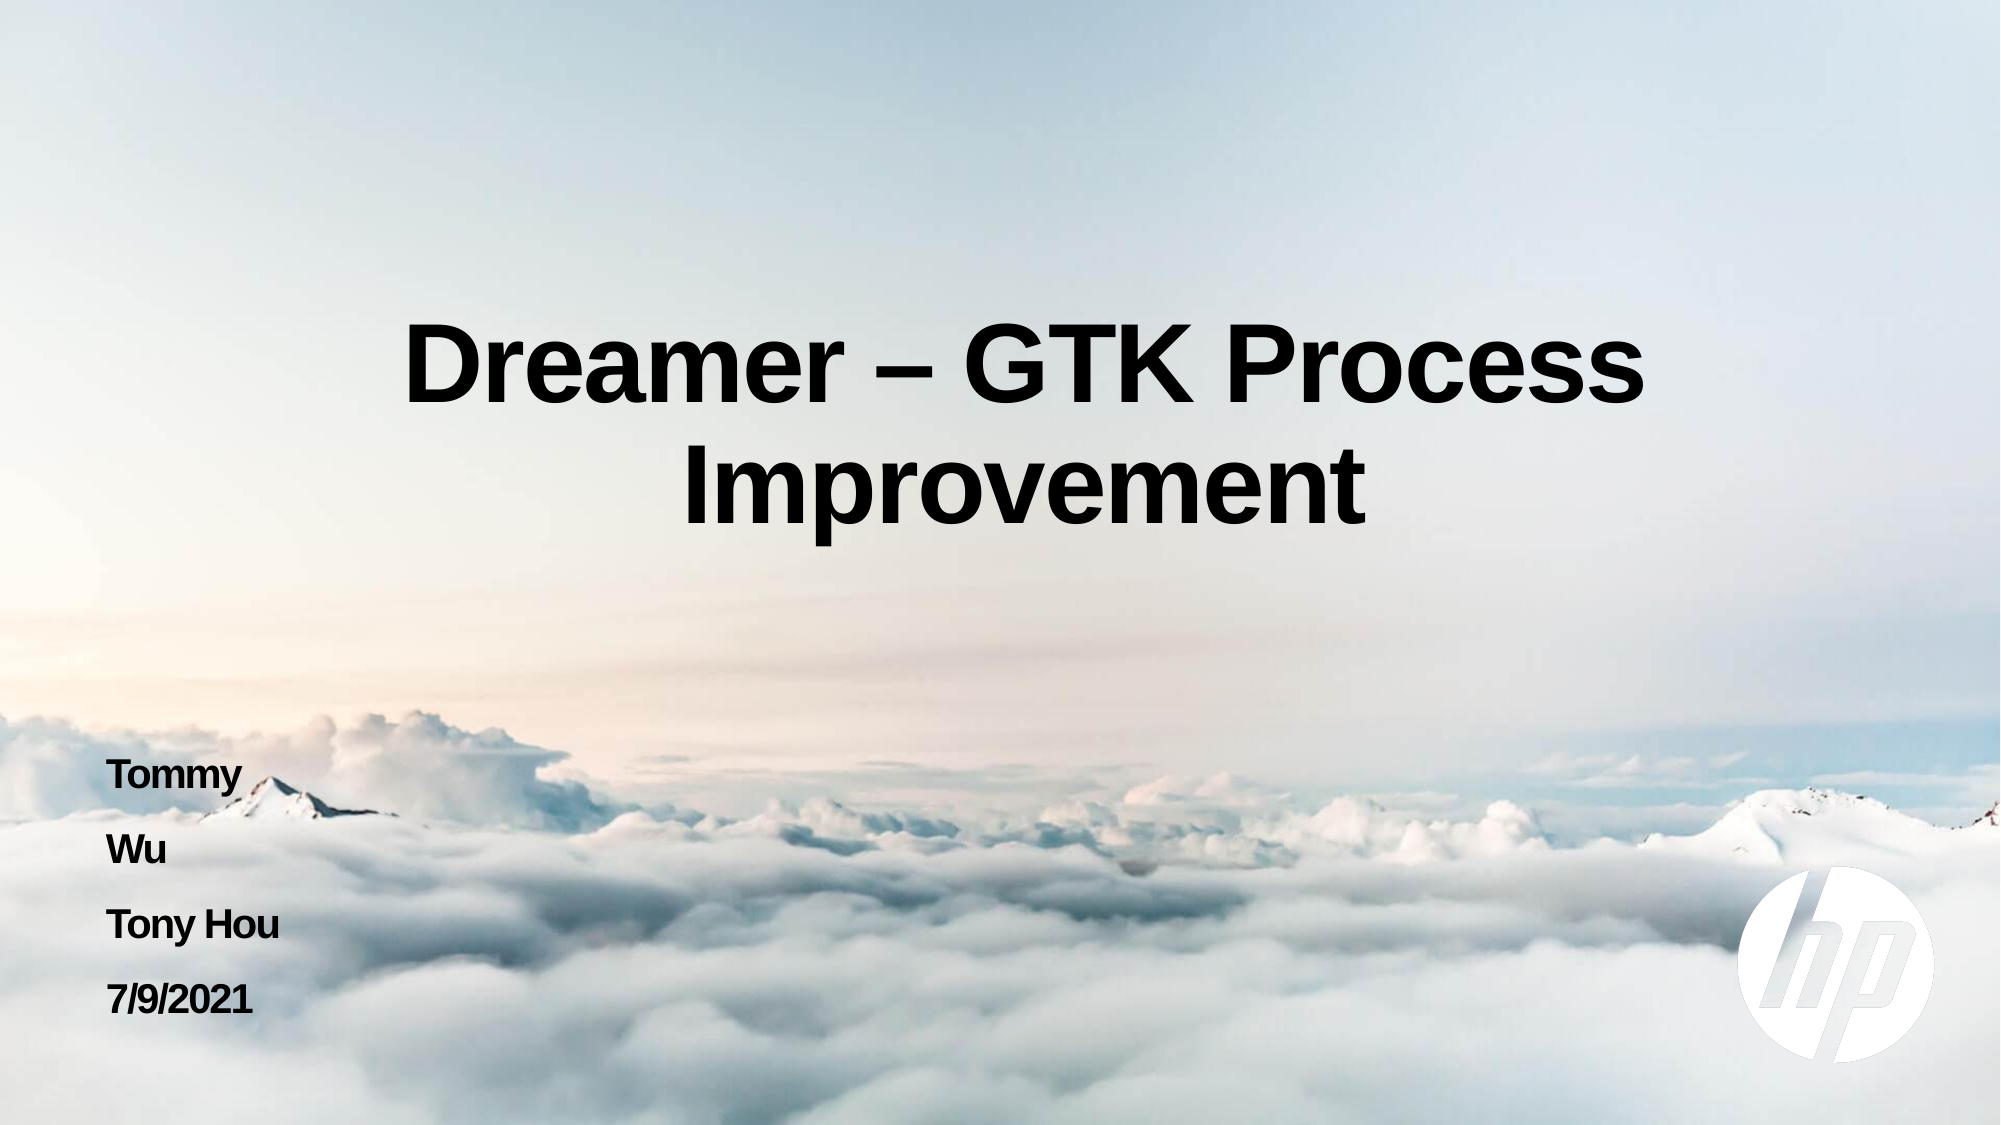

# Dreamer – GTK Process Improvement
Tommy Wu
Tony Hou
7/9/2021